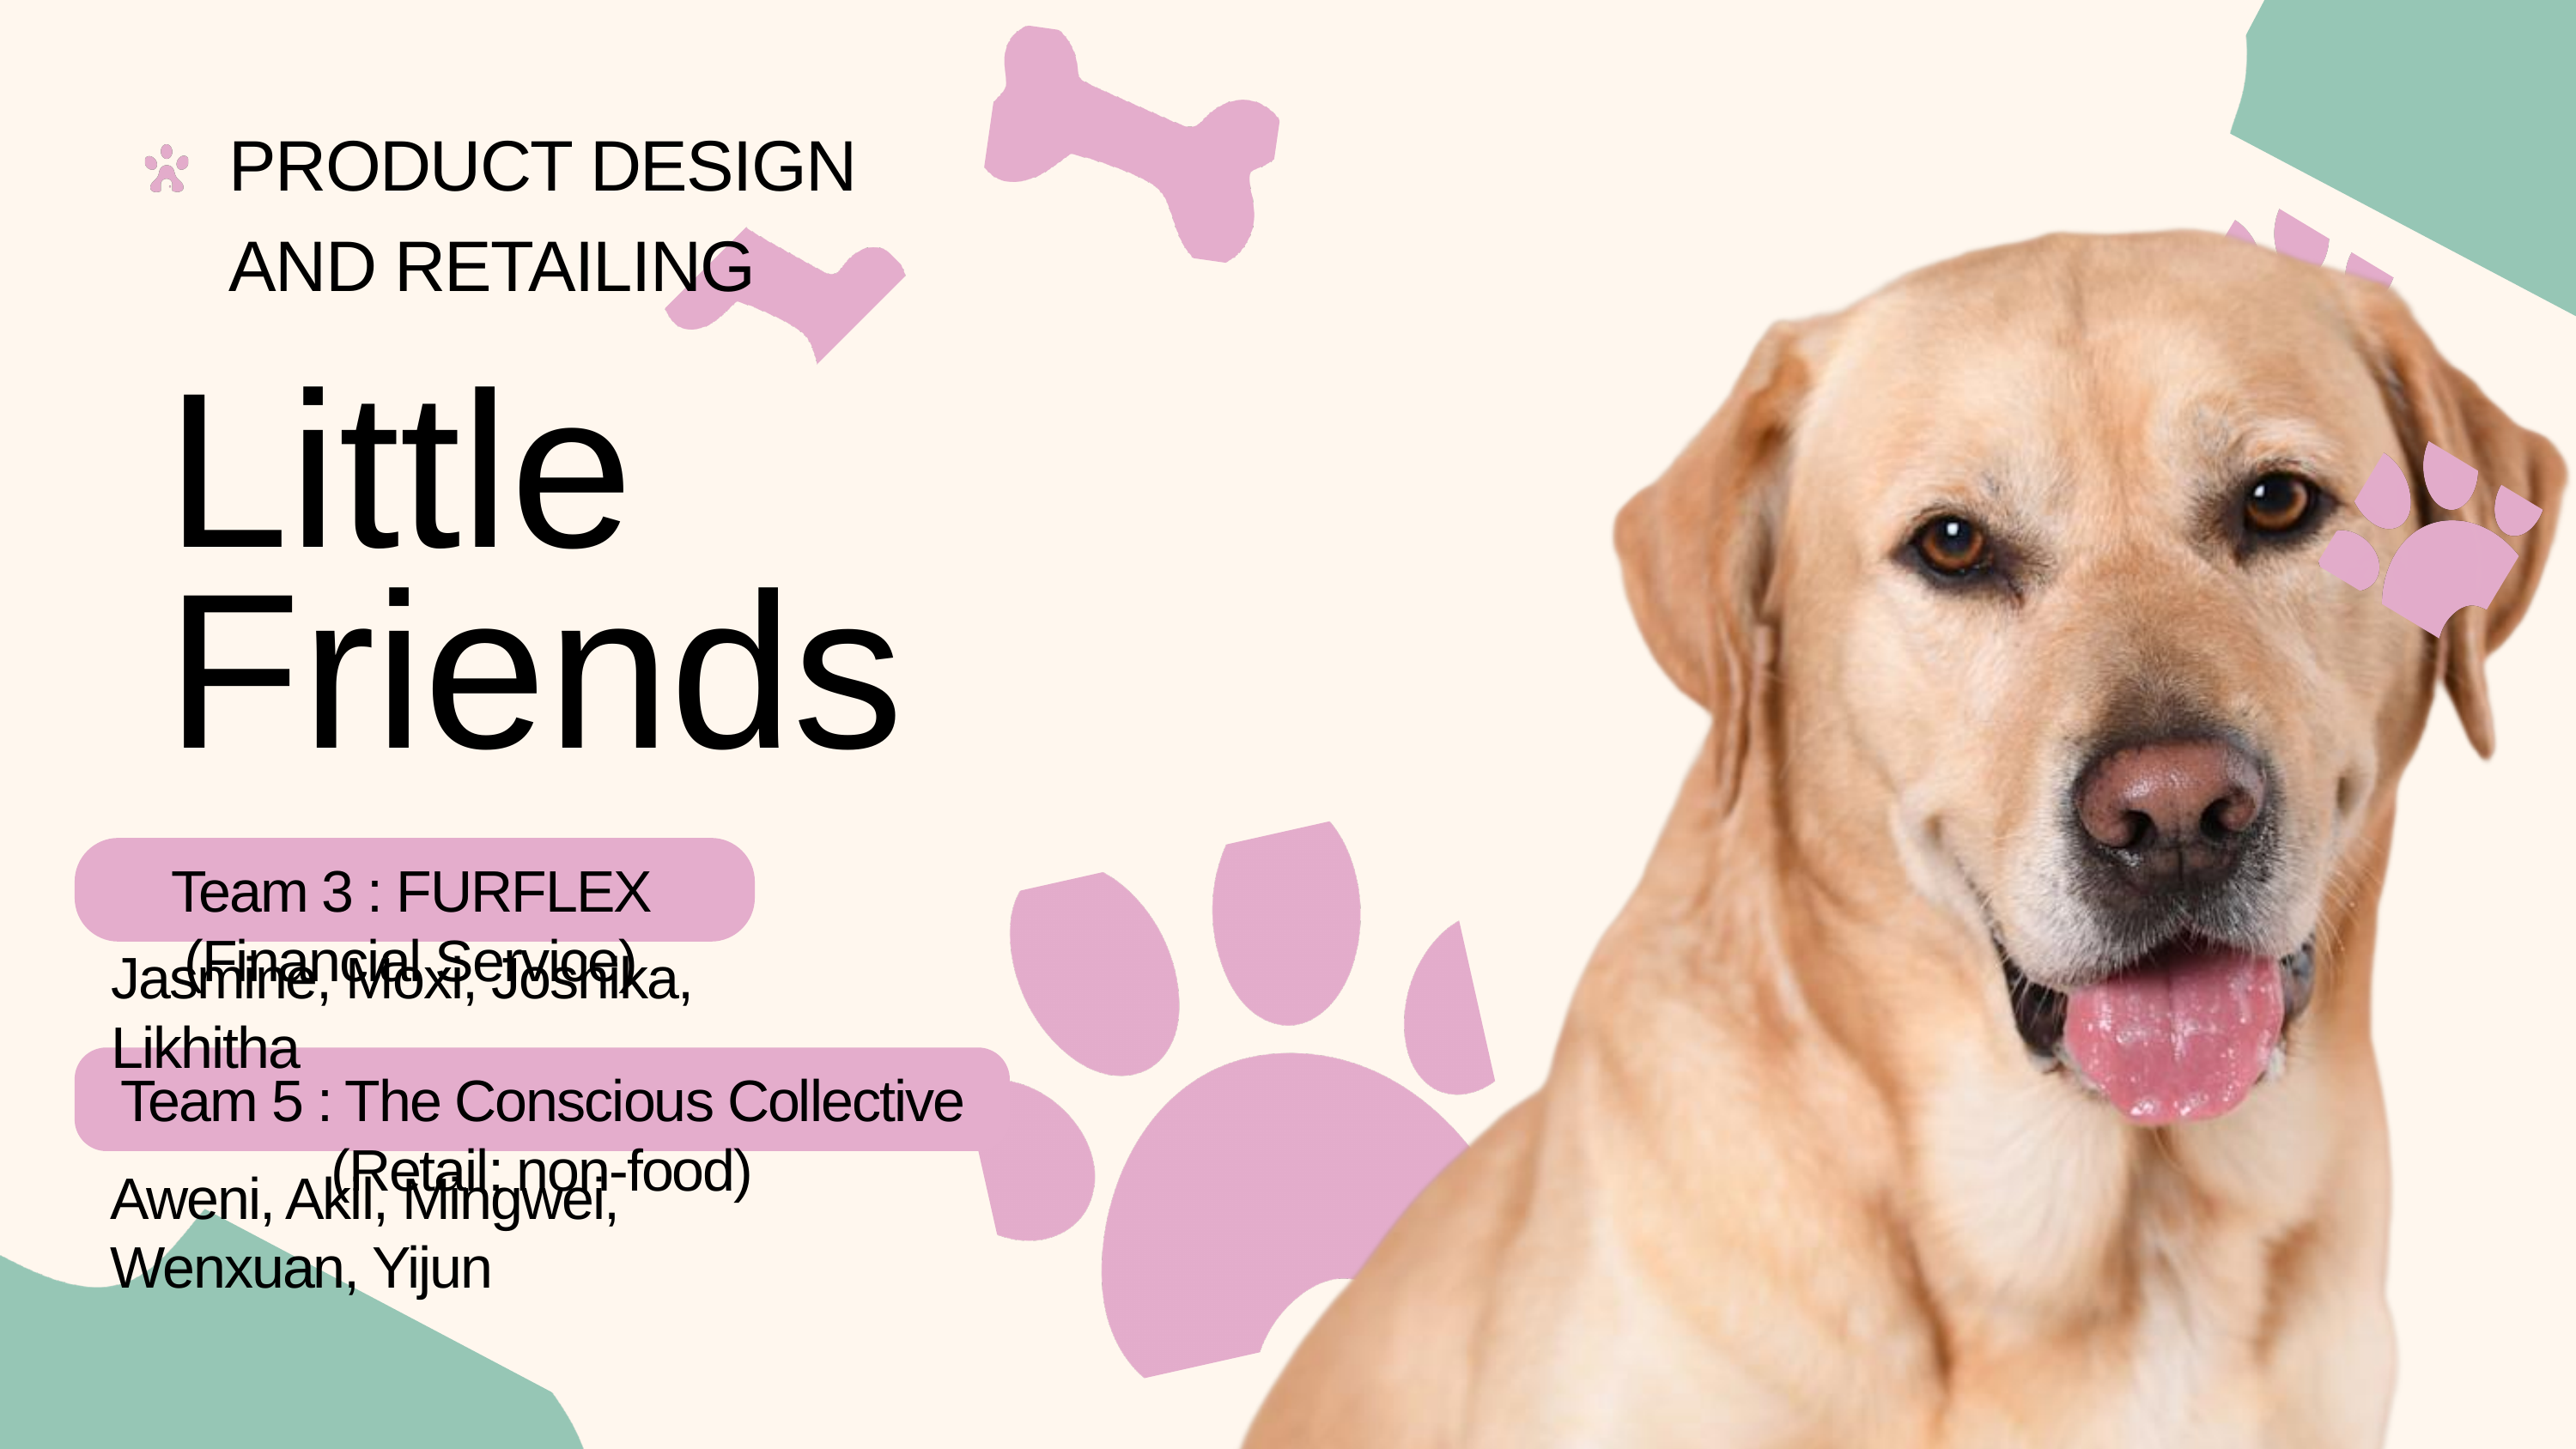

PRODUCT DESIGN AND RETAILING

Little Friends

Team 3 : FURFLEX (Financial Service)
Jasmine, Moxi, Joshika, Likhitha

Team 5 : The Conscious Collective (Retail; non-food)
Aweni, Akil, Mingwei, Wenxuan, Yijun